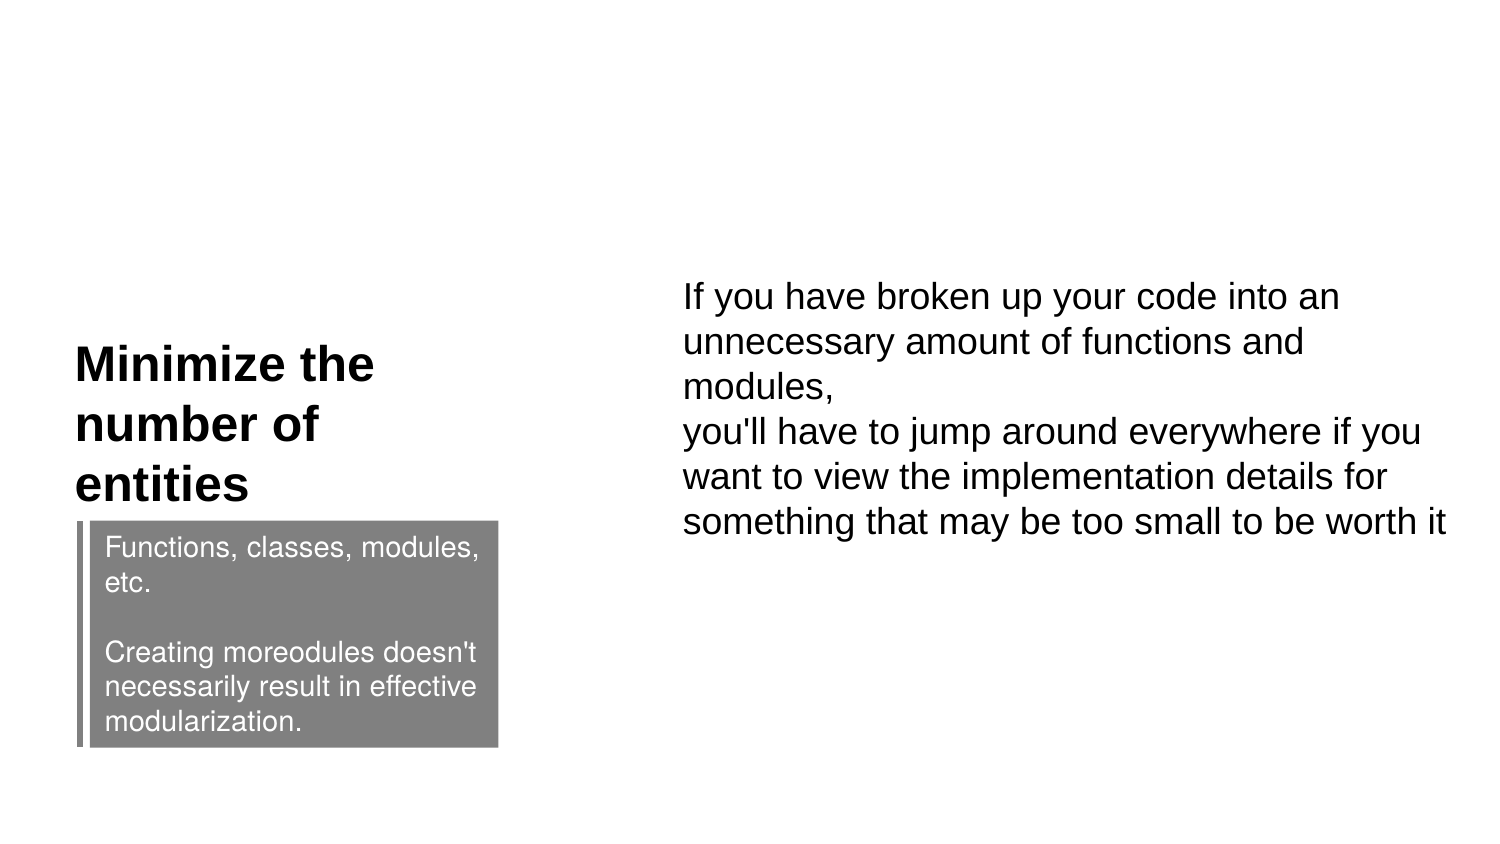

If you have broken up your code into an unnecessary amount of functions and modules,
you'll have to jump around everywhere if you want to view the implementation details for something that may be too small to be worth it
Minimize the number of entities
Functions, classes, modules, etc.

Creating moreodules doesn't necessarily result in effective modularization.